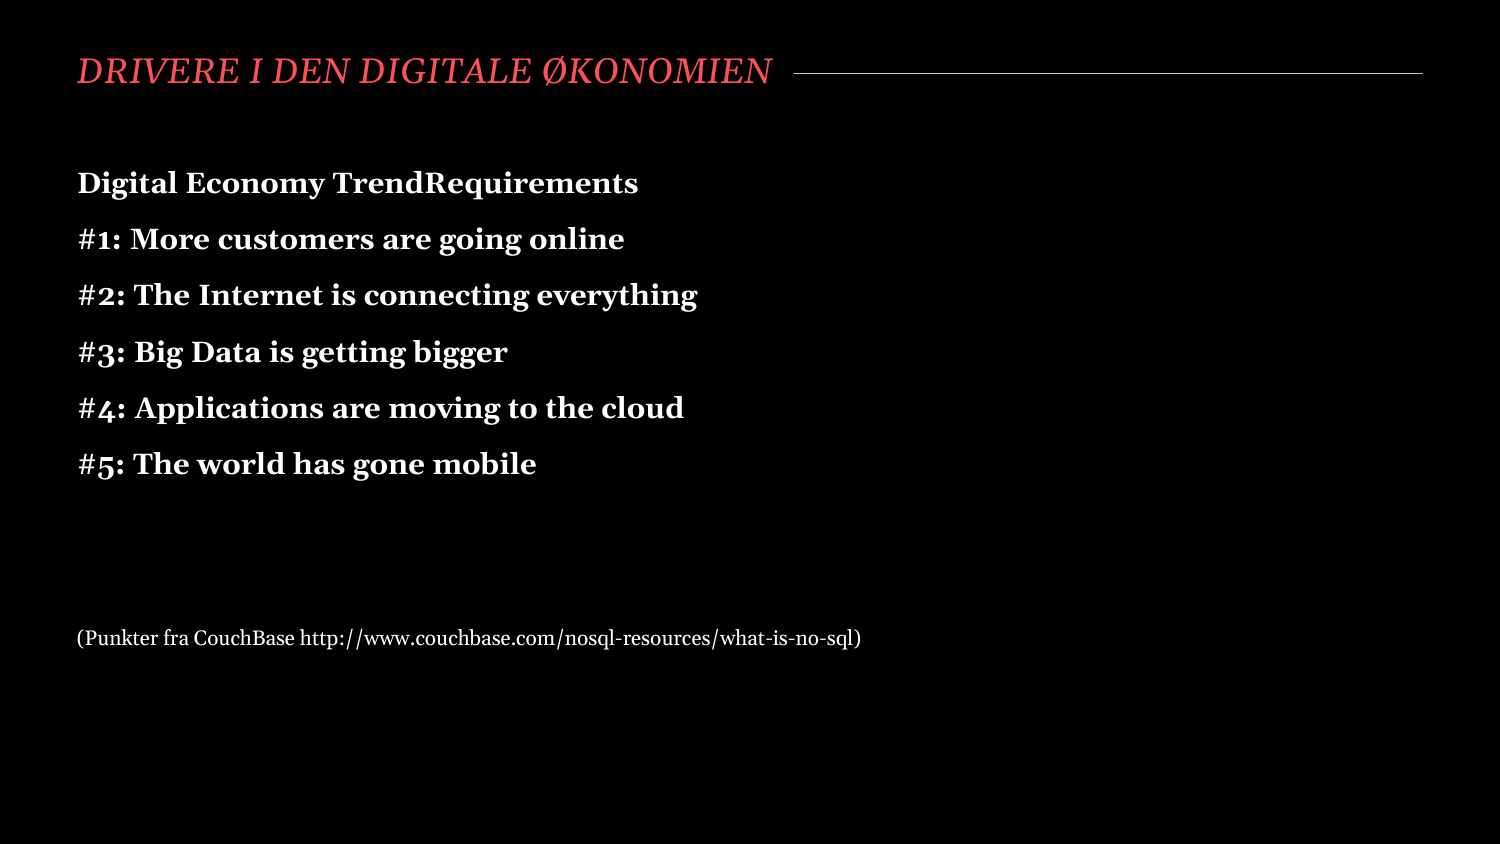

# Drivere I den digitale økonomien
Digital Economy TrendRequirements
#1: More customers are going online
#2: The Internet is connecting everything
#3: Big Data is getting bigger
#4: Applications are moving to the cloud
#5: The world has gone mobile

(Punkter fra CouchBase http://www.couchbase.com/nosql-resources/what-is-no-sql)